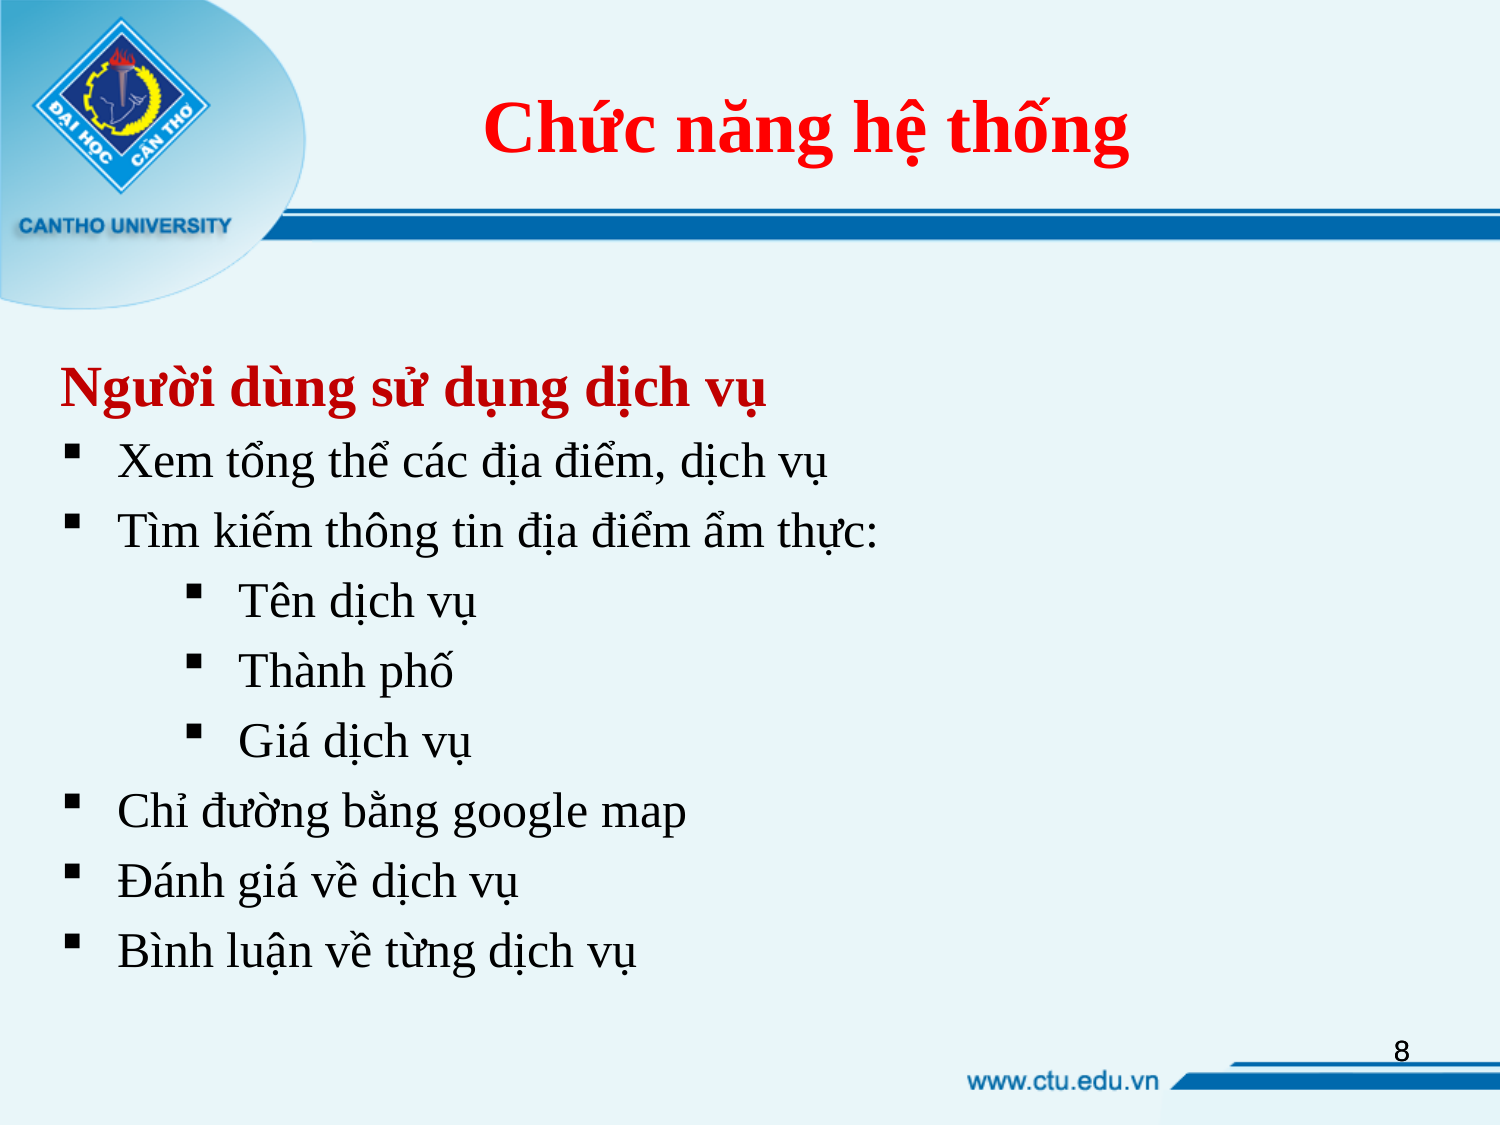

# Chức năng hệ thống

Người dùng sử dụng dịch vụ
Xem tổng thể các địa điểm, dịch vụ
Tìm kiếm thông tin địa điểm ẩm thực:
Tên dịch vụ
Thành phố
Giá dịch vụ
Chỉ đường bằng google map
Đánh giá về dịch vụ
Bình luận về từng dịch vụ

8
8